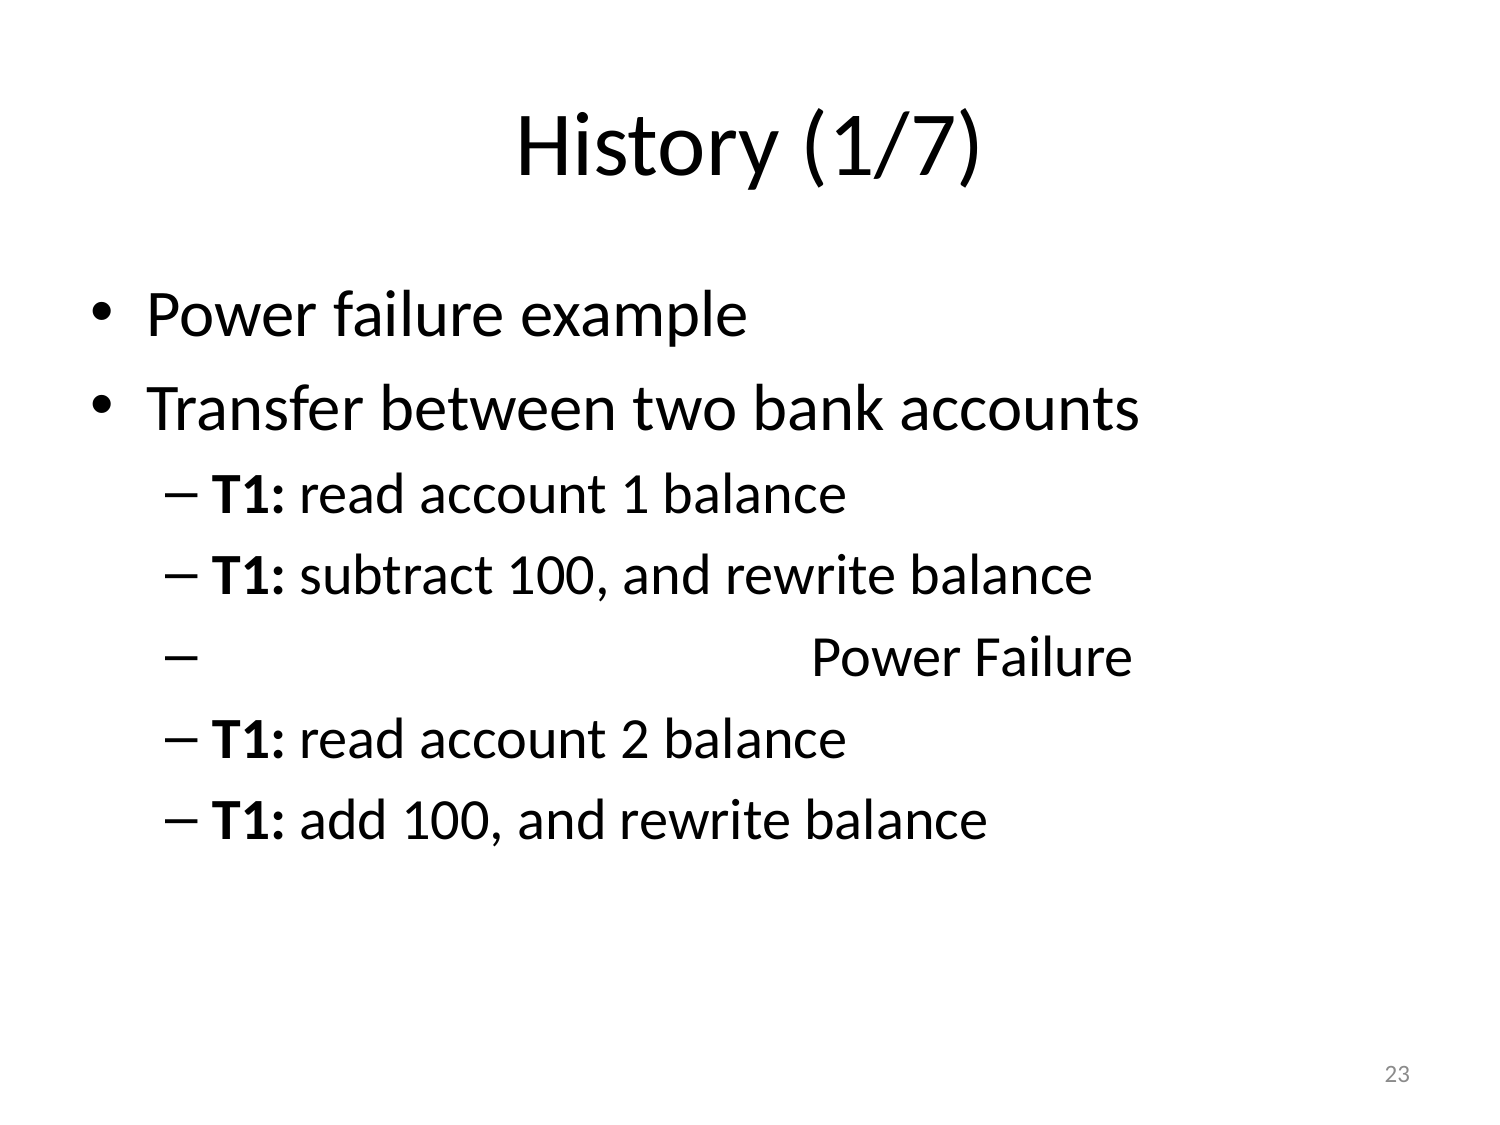

# History (1/7)
Power failure example
Transfer between two bank accounts
T1: read account 1 balance
T1: subtract 100, and rewrite balance
 				Power Failure
T1: read account 2 balance
T1: add 100, and rewrite balance
23